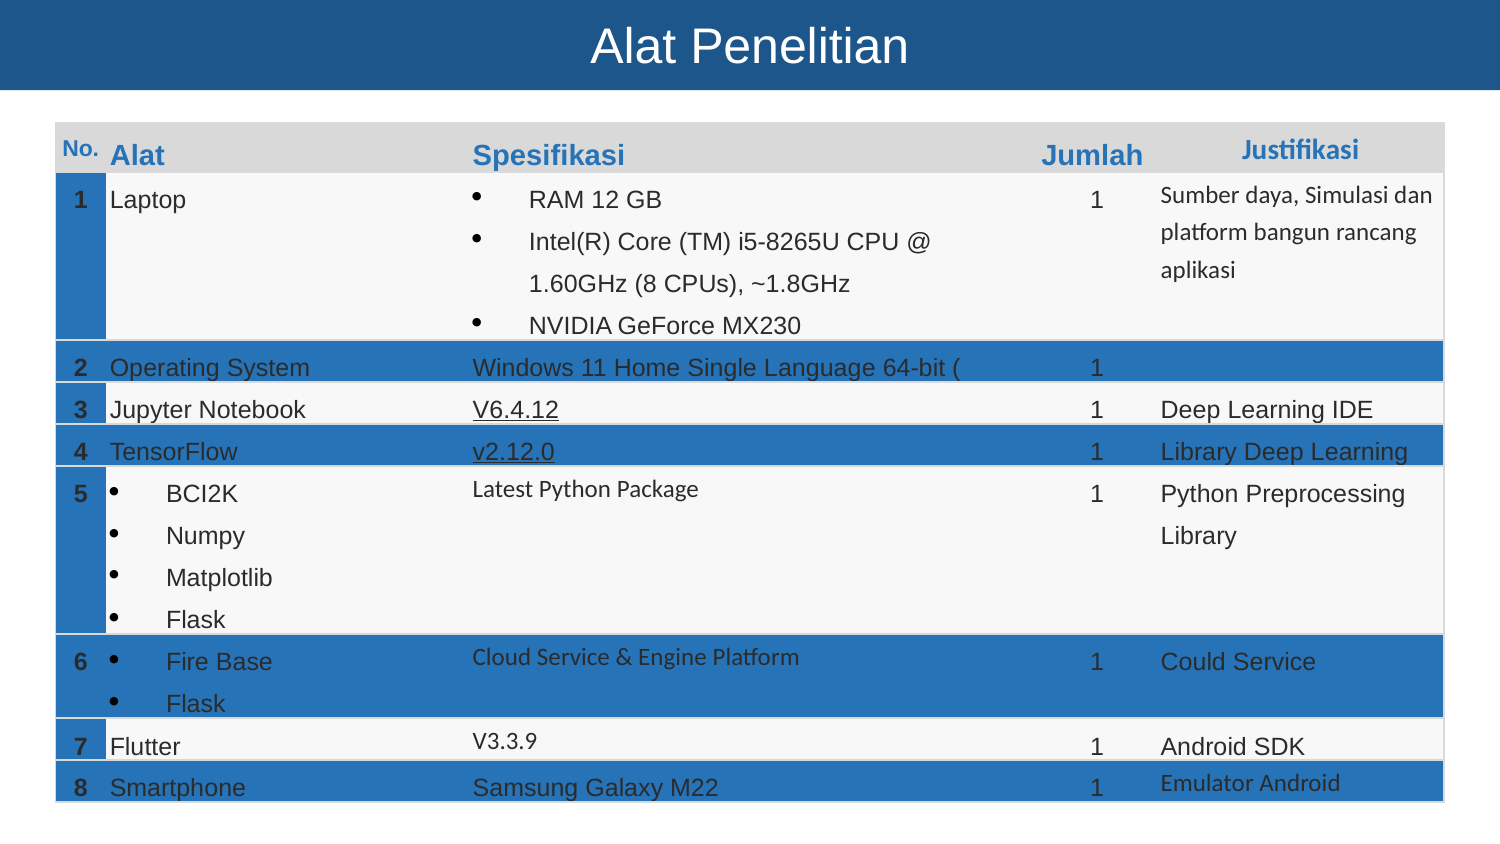

Alat Penelitian
| No. | Alat | Spesifikasi | Jumlah | Justifikasi |
| --- | --- | --- | --- | --- |
| 1 | Laptop | RAM 12 GB Intel(R) Core (TM) i5-8265U CPU @ 1.60GHz (8 CPUs), ~1.8GHz NVIDIA GeForce MX230 | 1 | Sumber daya, Simulasi dan platform bangun rancang aplikasi |
| 2 | Operating System | Windows 11 Home Single Language 64-bit ( | 1 |  |
| 3 | Jupyter Notebook | V6.4.12 | 1 | Deep Learning IDE |
| 4 | TensorFlow | v2.12.0 | 1 | Library Deep Learning |
| 5 | BCI2K Numpy Matplotlib Flask | Latest Python Package | 1 | Python Preprocessing Library |
| 6 | Fire Base Flask | Cloud Service & Engine Platform | 1 | Could Service |
| 7 | Flutter | V3.3.9 | 1 | Android SDK |
| 8 | Smartphone | Samsung Galaxy M22 | 1 | Emulator Android |